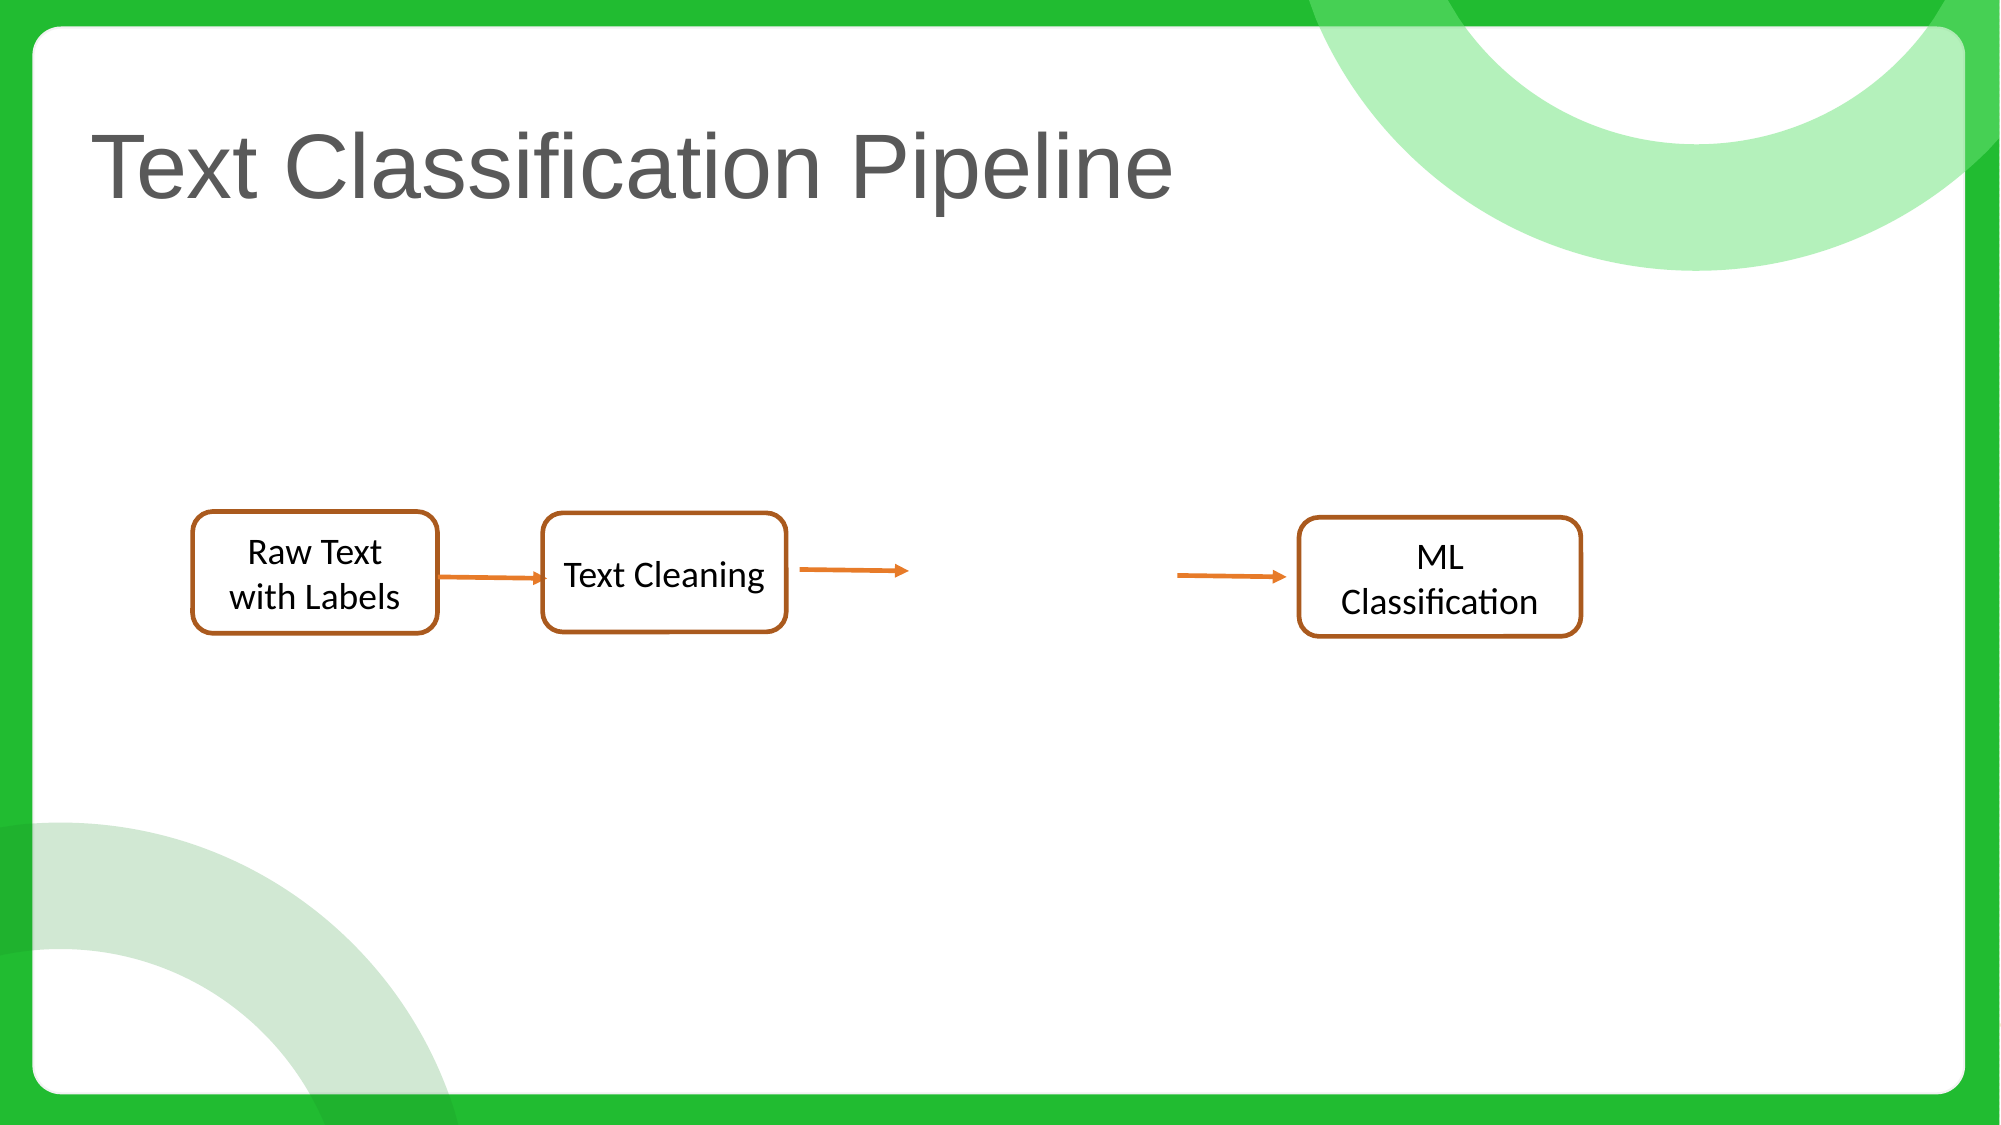

# Text Classification Pipeline
Raw Text with Labels
Text Cleaning
ML Classification